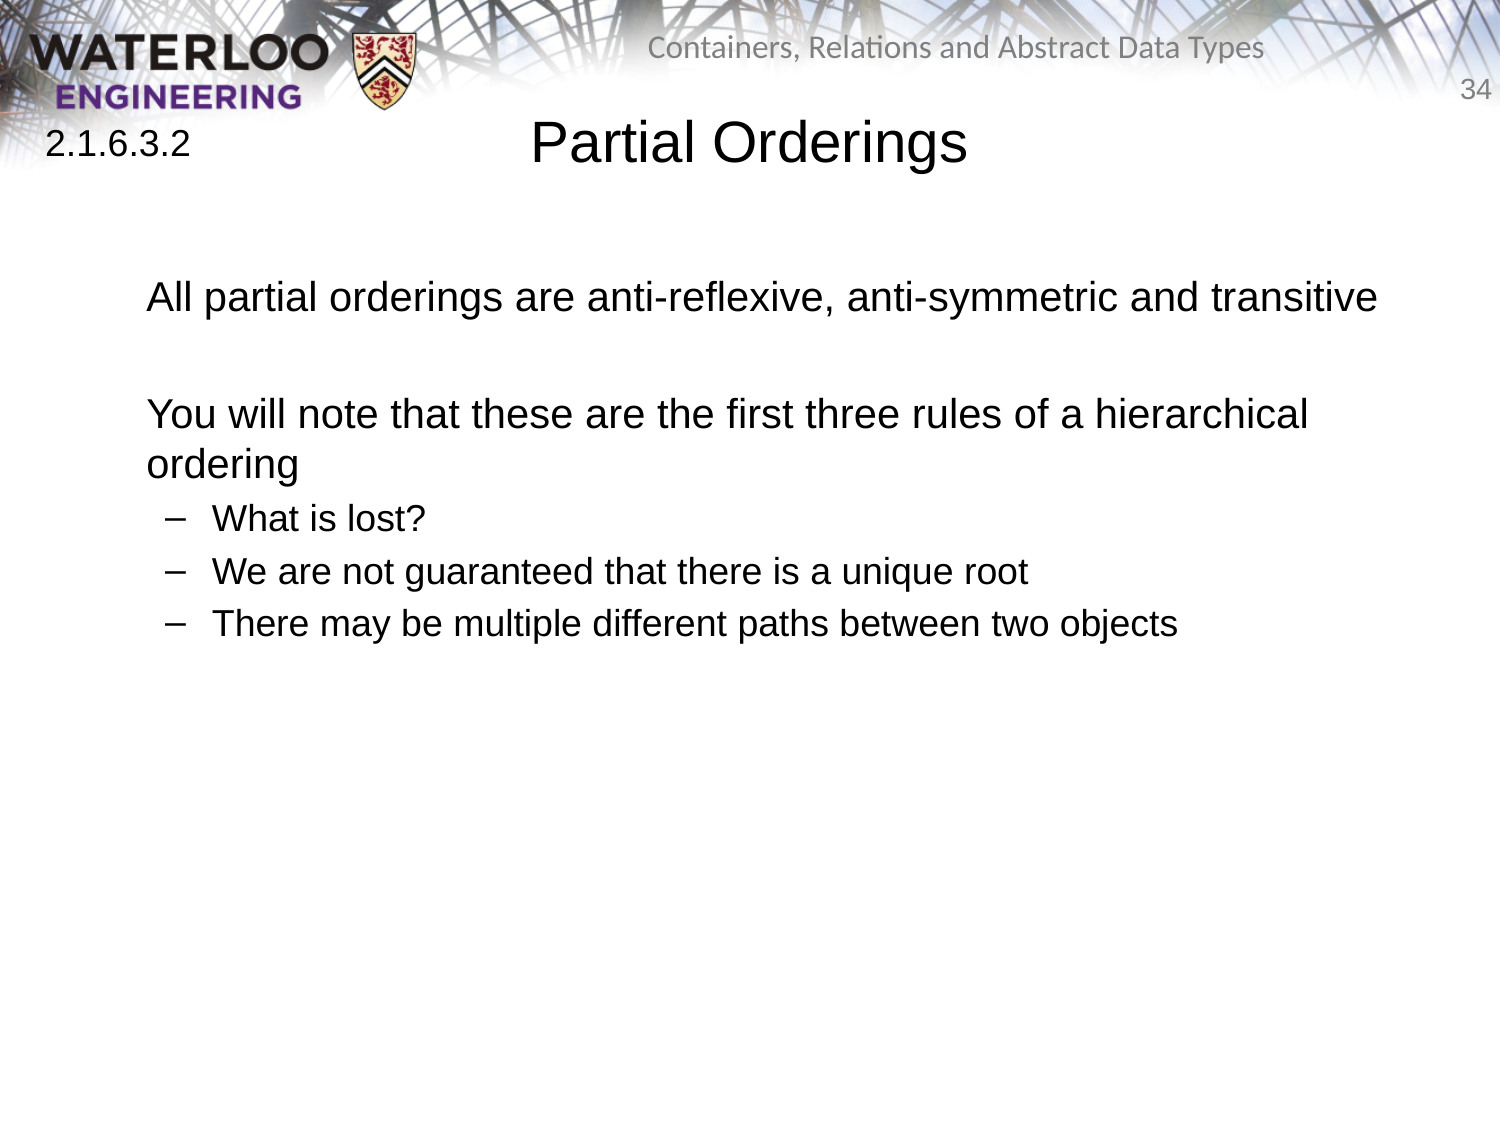

# Partial Orderings
2.1.6.3.2
	All partial orderings are anti-reflexive, anti-symmetric and transitive

	You will note that these are the first three rules of a hierarchical ordering
What is lost?
We are not guaranteed that there is a unique root
There may be multiple different paths between two objects